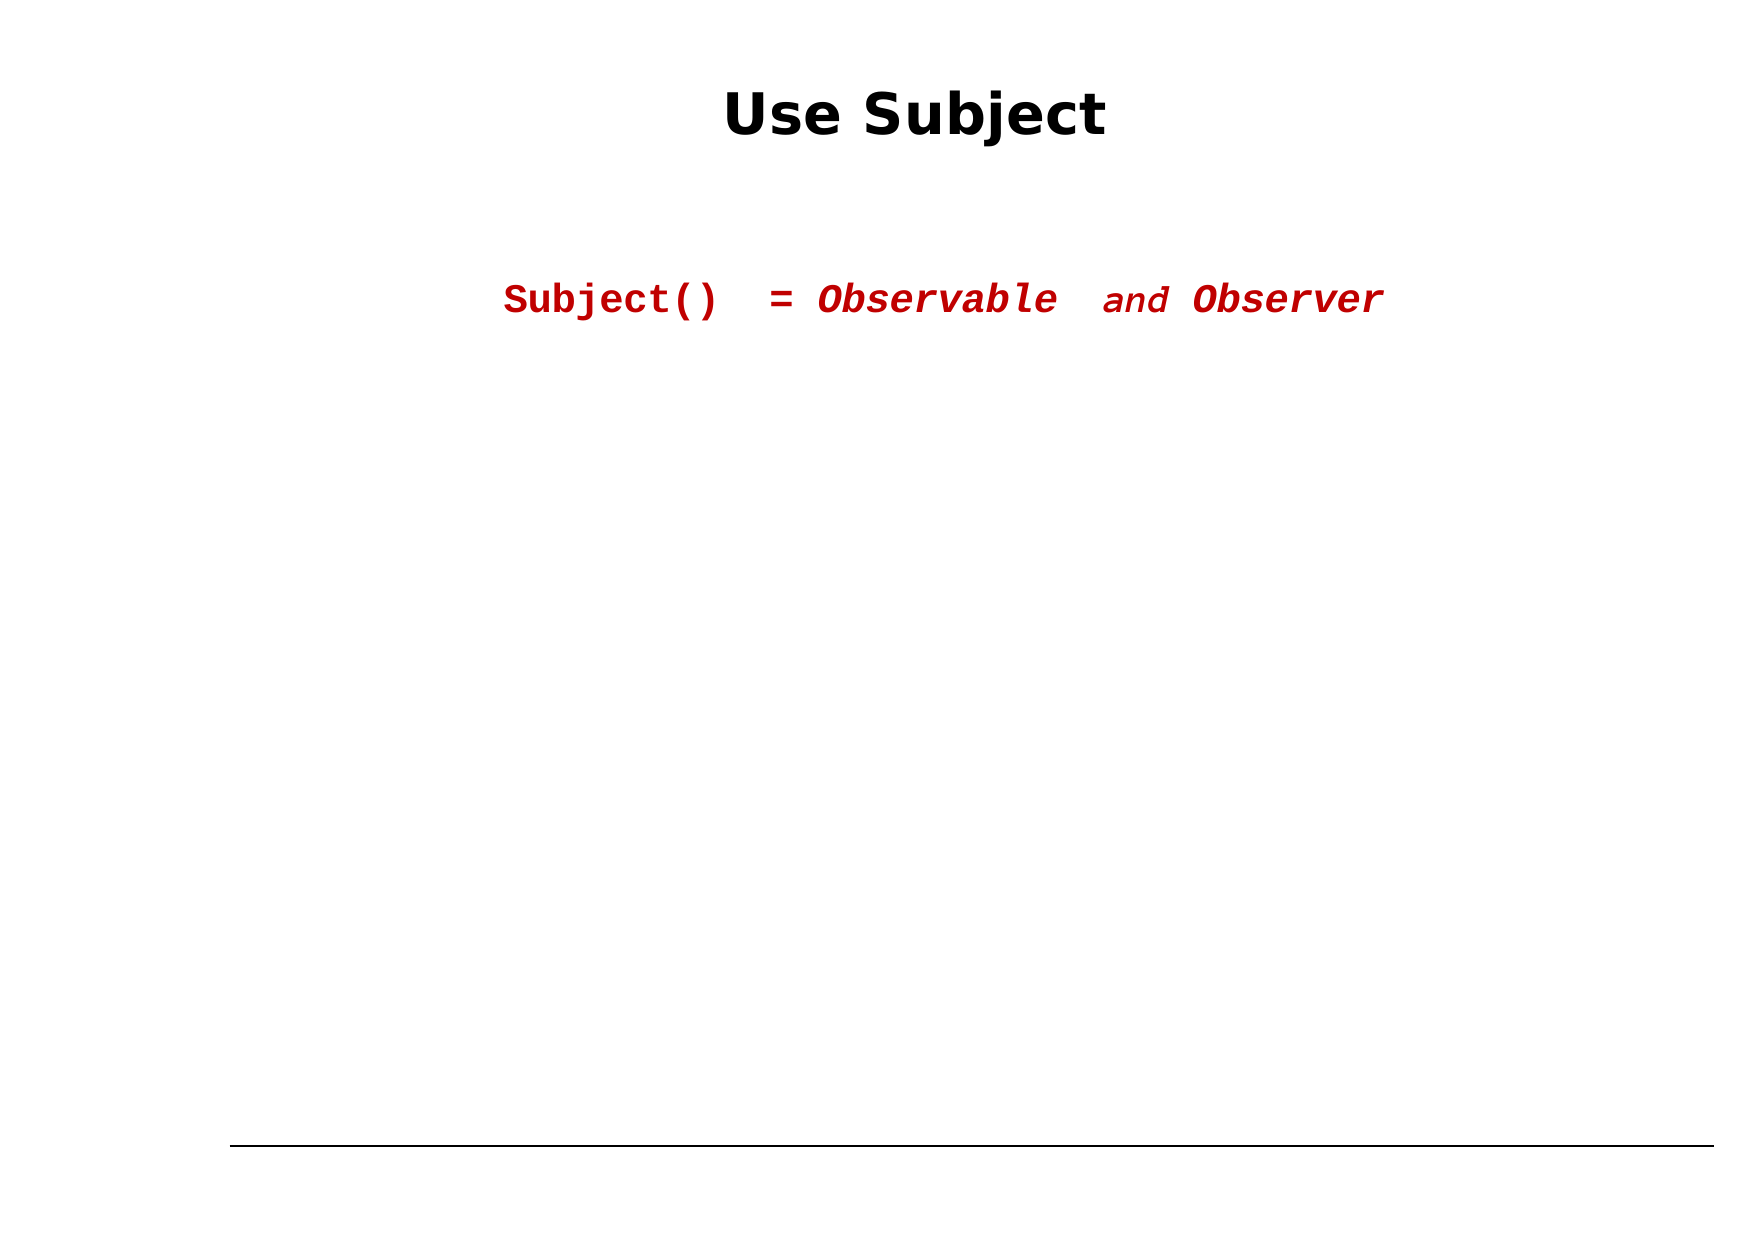

# Use Subject
Subject()  = Observable   and Observer